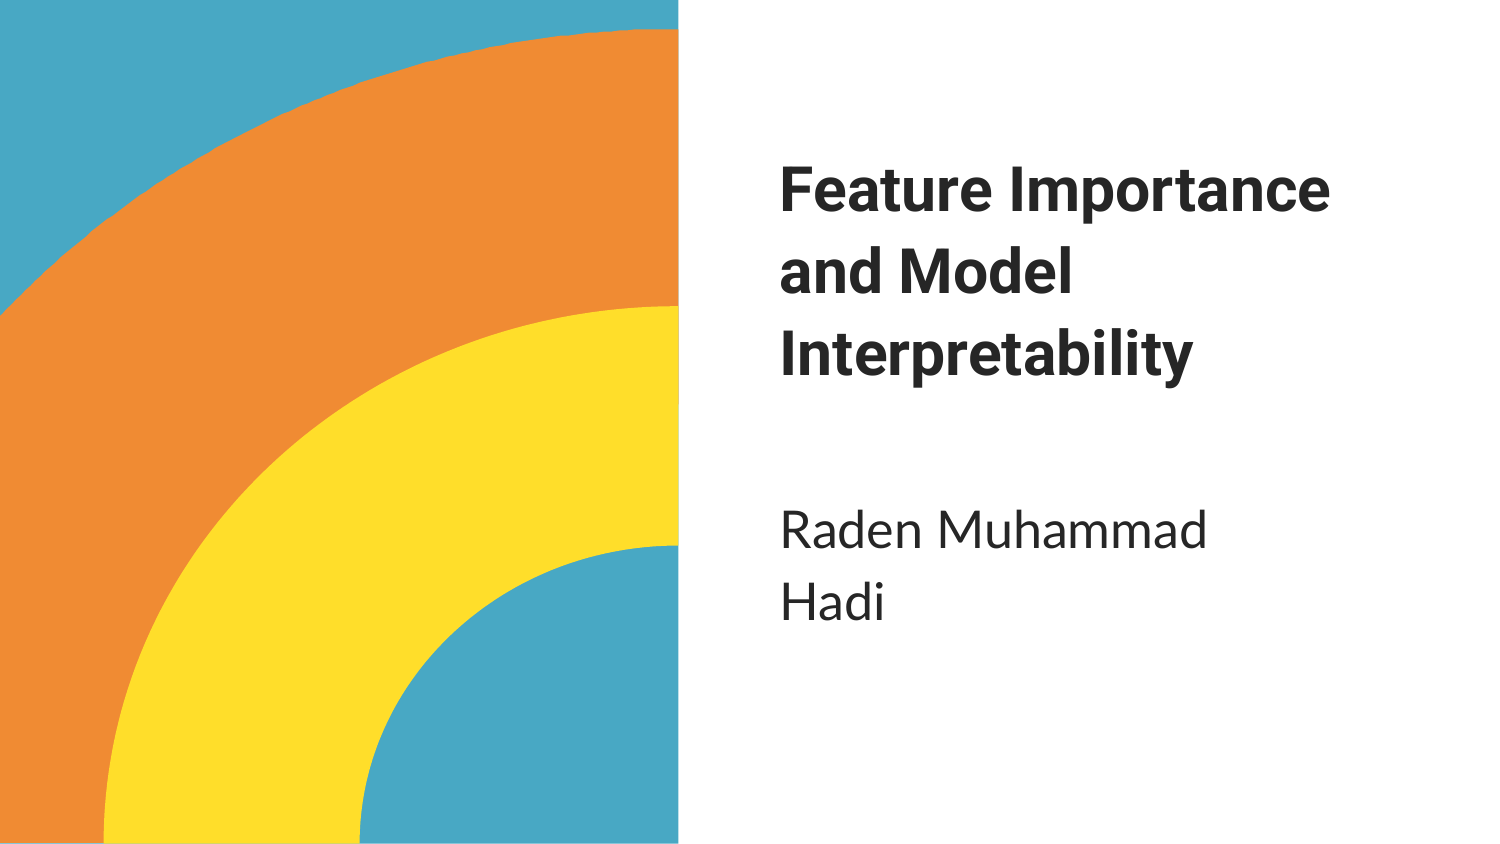

Feature Importance and Model Interpretability
Raden Muhammad Hadi